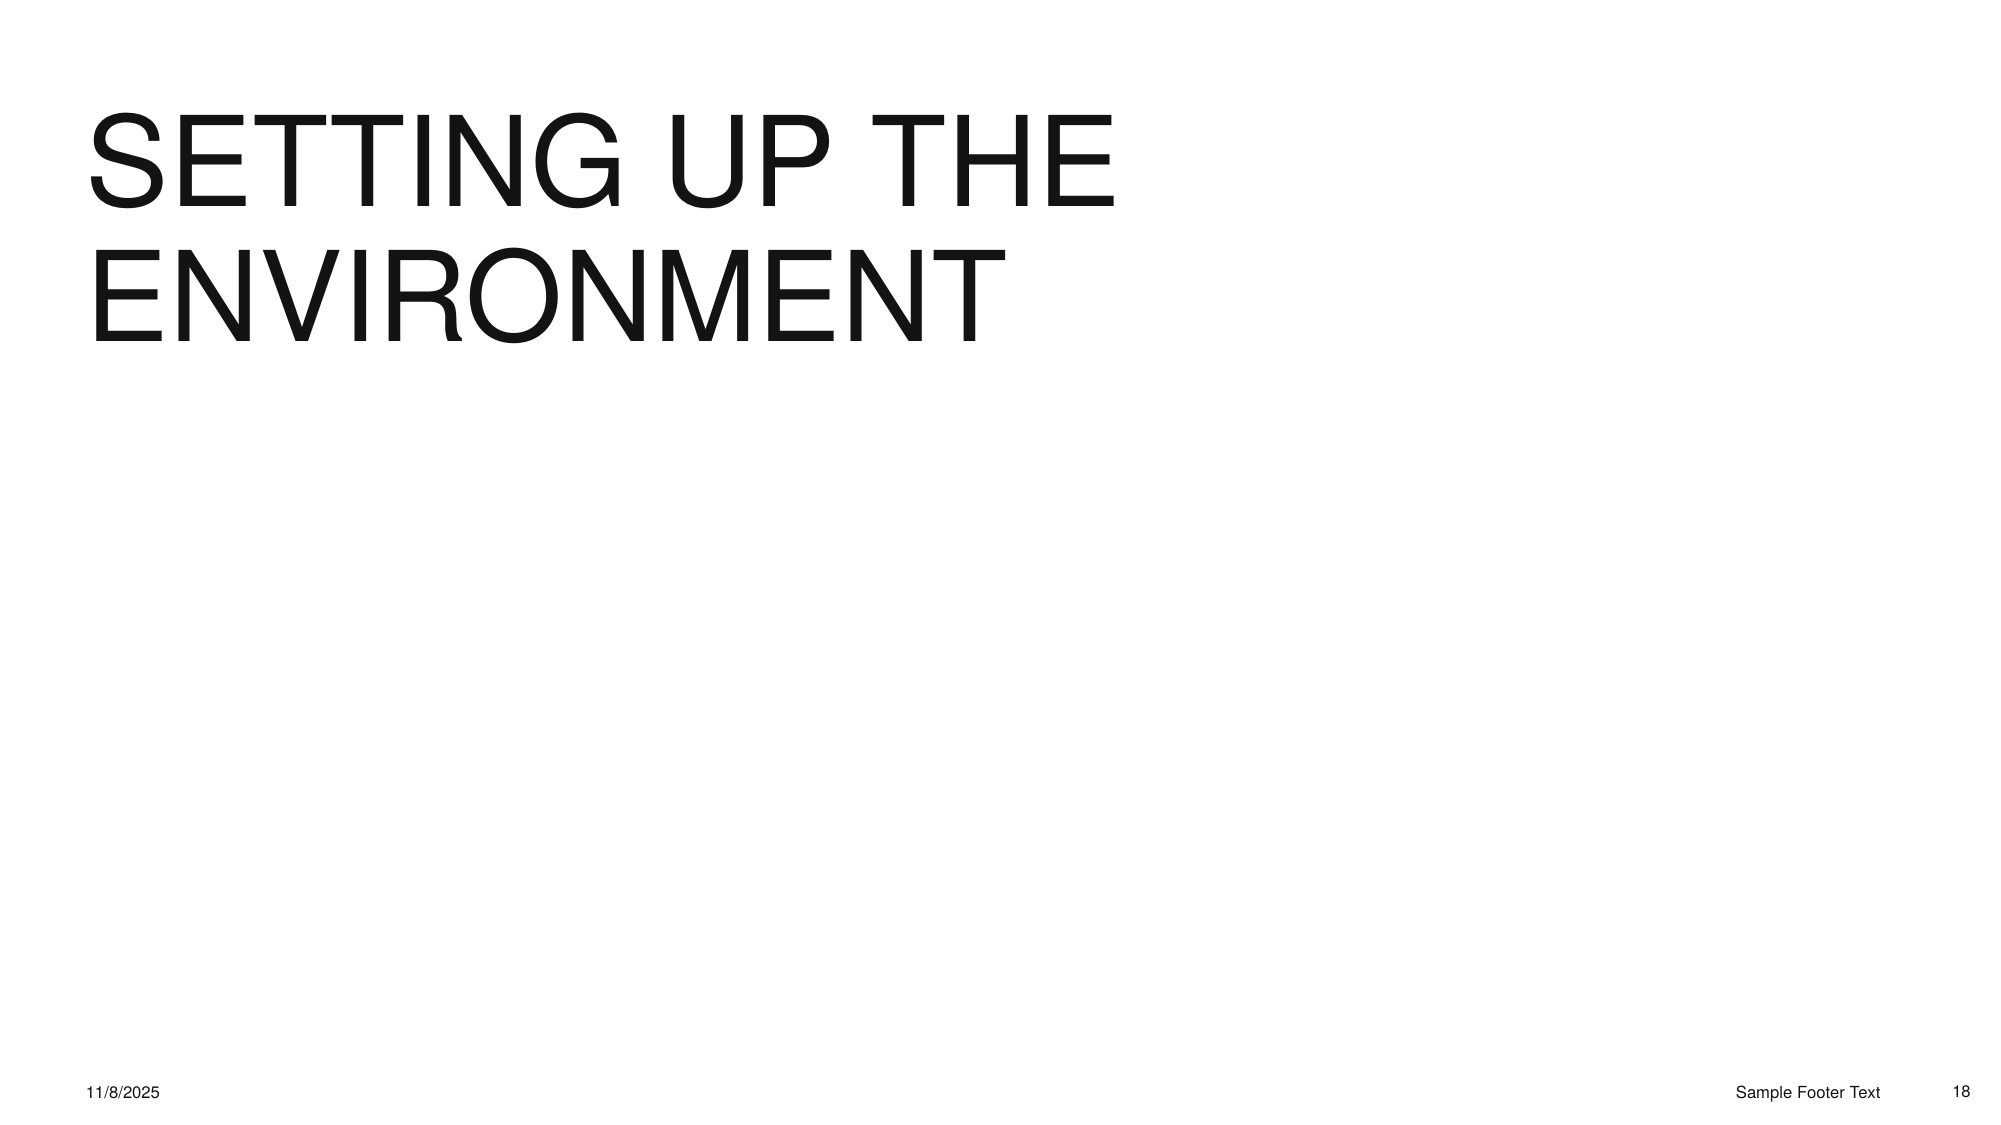

# Setting Up the Environment

11/8/2025
Sample Footer Text
18